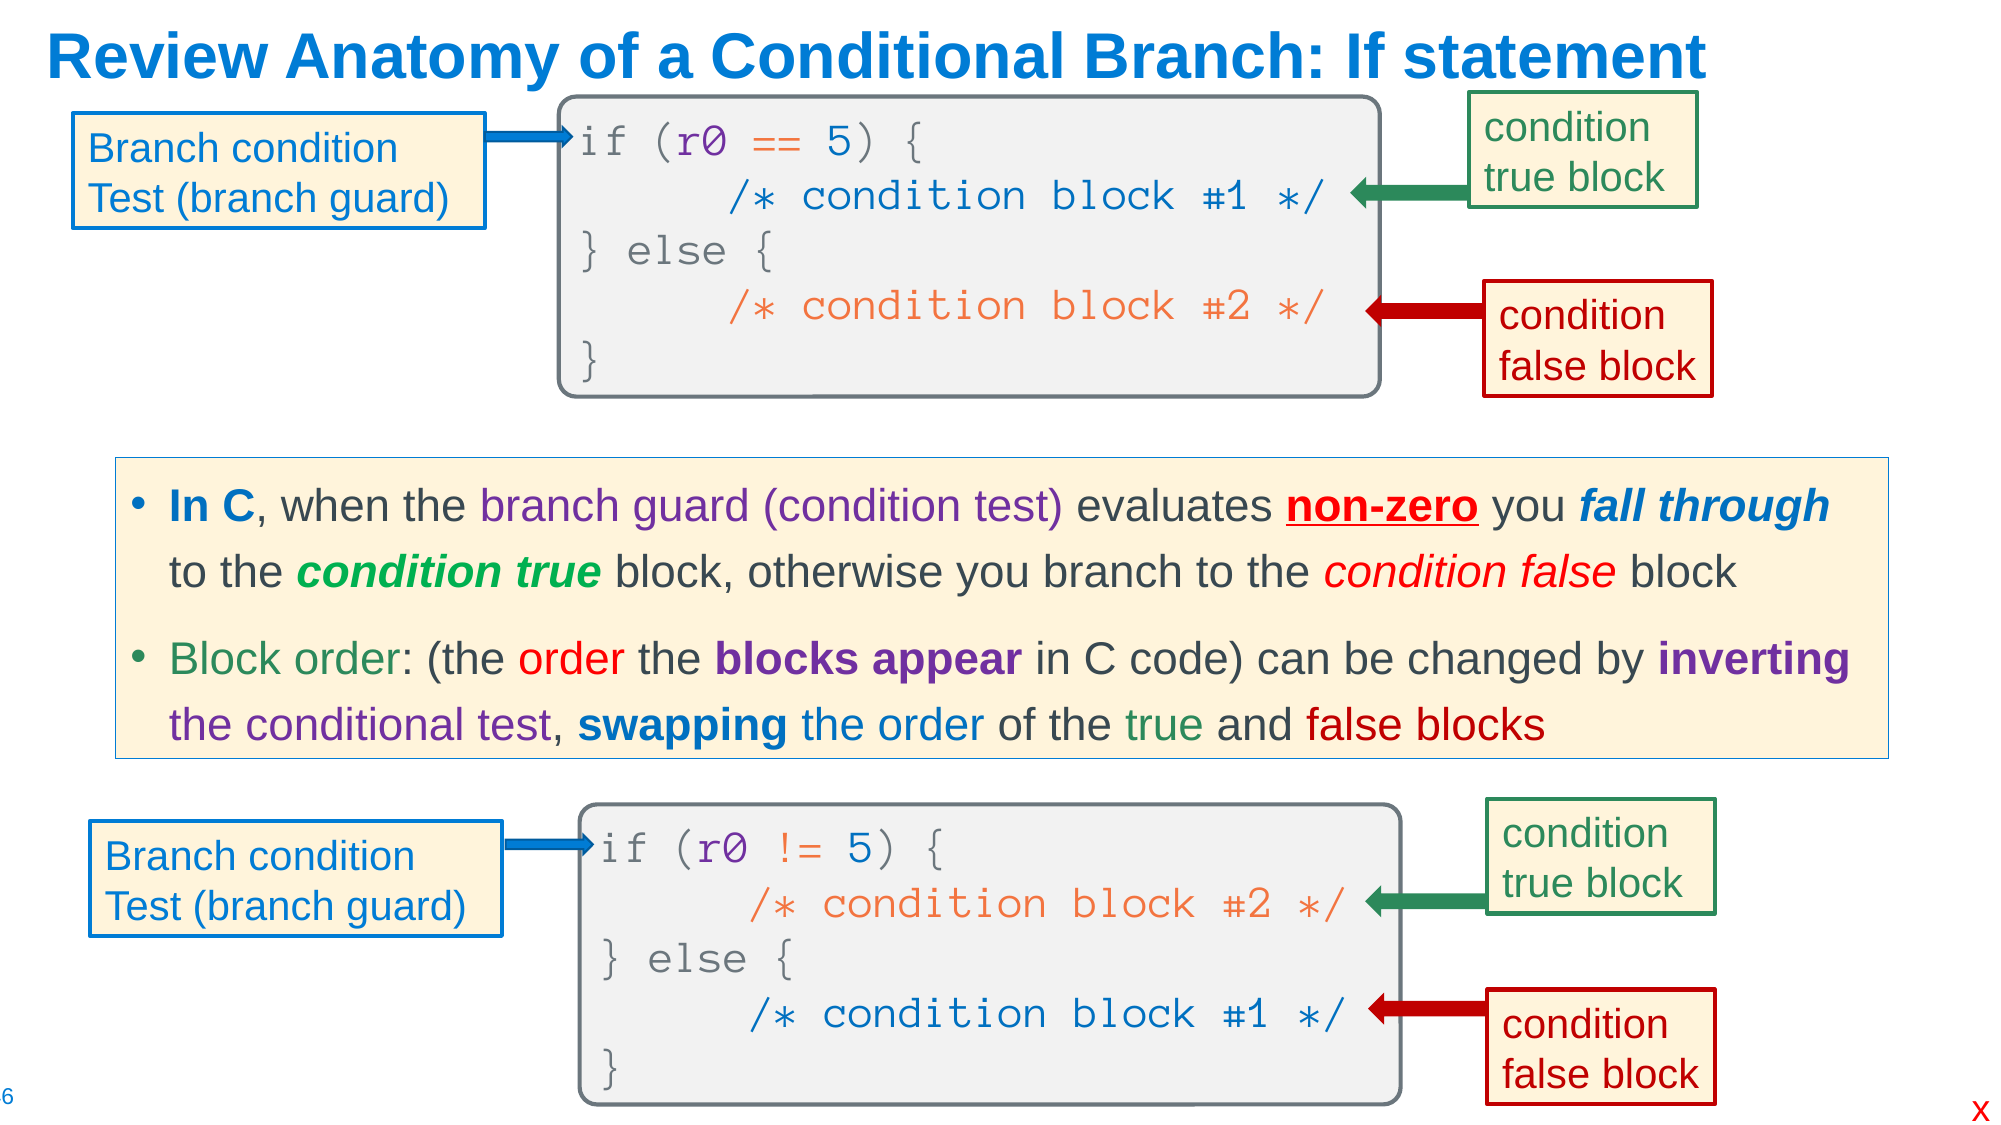

# Review Anatomy of a Conditional Branch: If statement
condition true block

if (r0 == 5) {
	/* condition block #1 */
} else {
 	/* condition block #2 */
}

Branch condition
Test (branch guard)

condition false block
In C, when the branch guard (condition test) evaluates non-zero you fall through to the condition true block, otherwise you branch to the condition false block
Block order: (the order the blocks appear in C code) can be changed by inverting the conditional test, swapping the order of the true and false blocks
condition true block

if (r0 != 5) {
	/* condition block #2 */
} else {
 	/* condition block #1 */
}

Branch condition
Test (branch guard)

condition false block
x